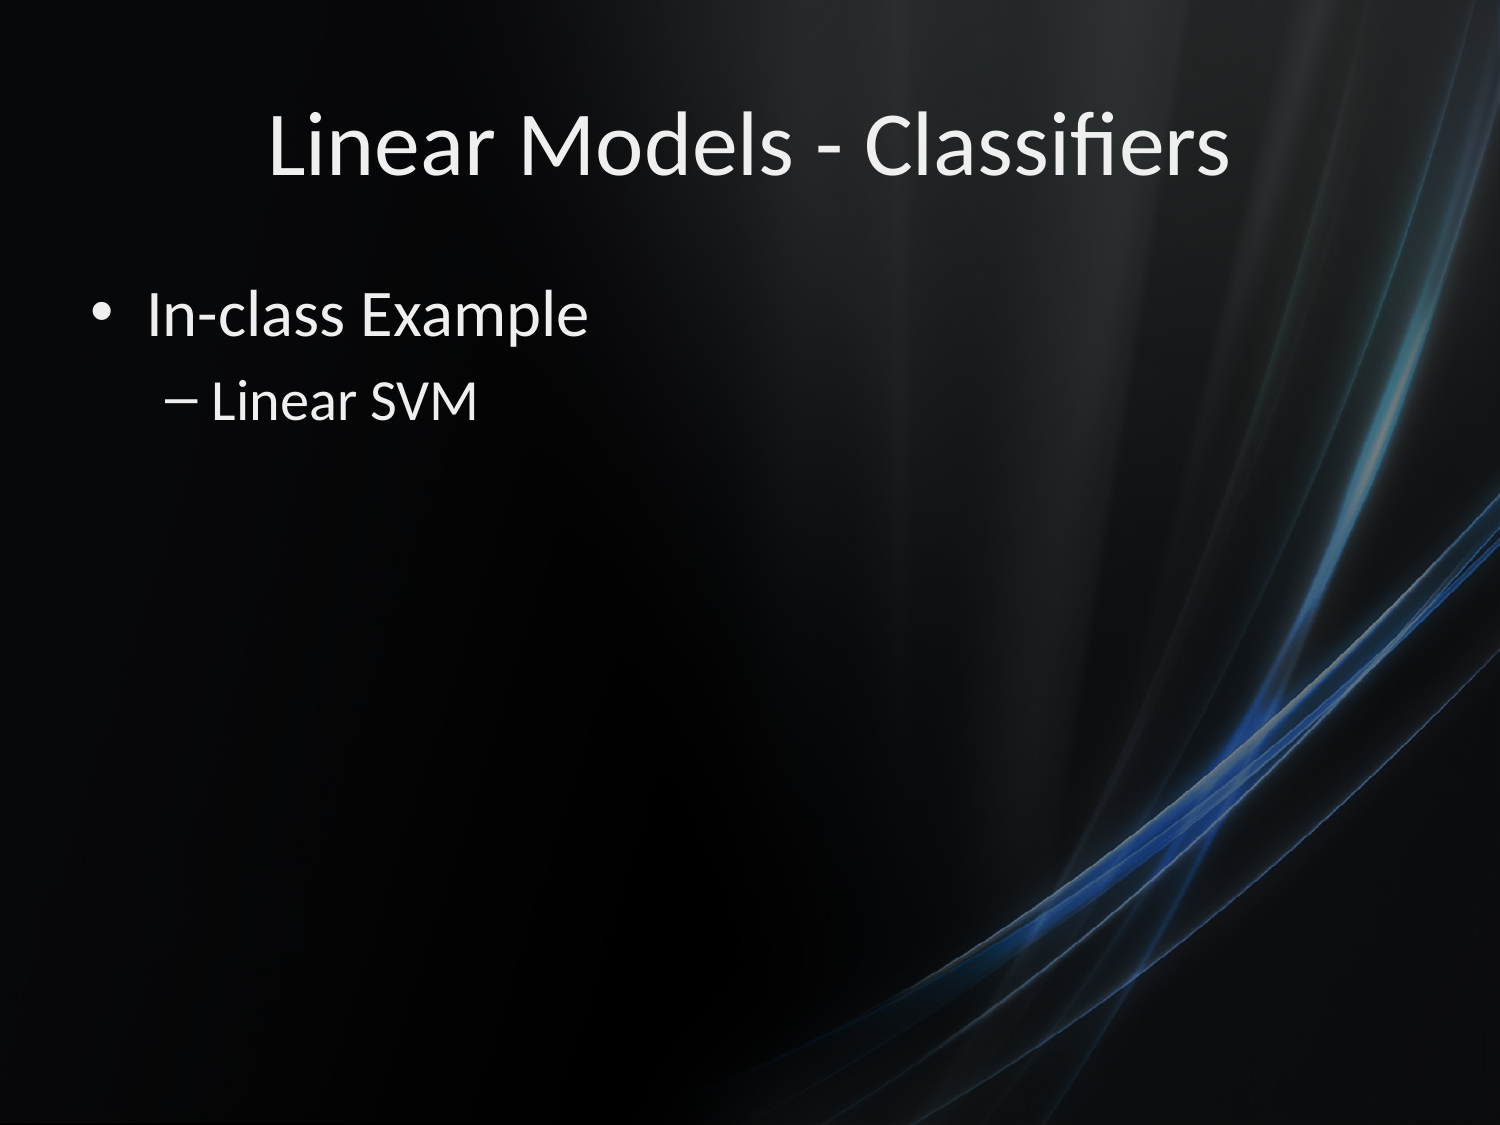

# Linear Models - Classifiers
In-class Example
Linear SVM